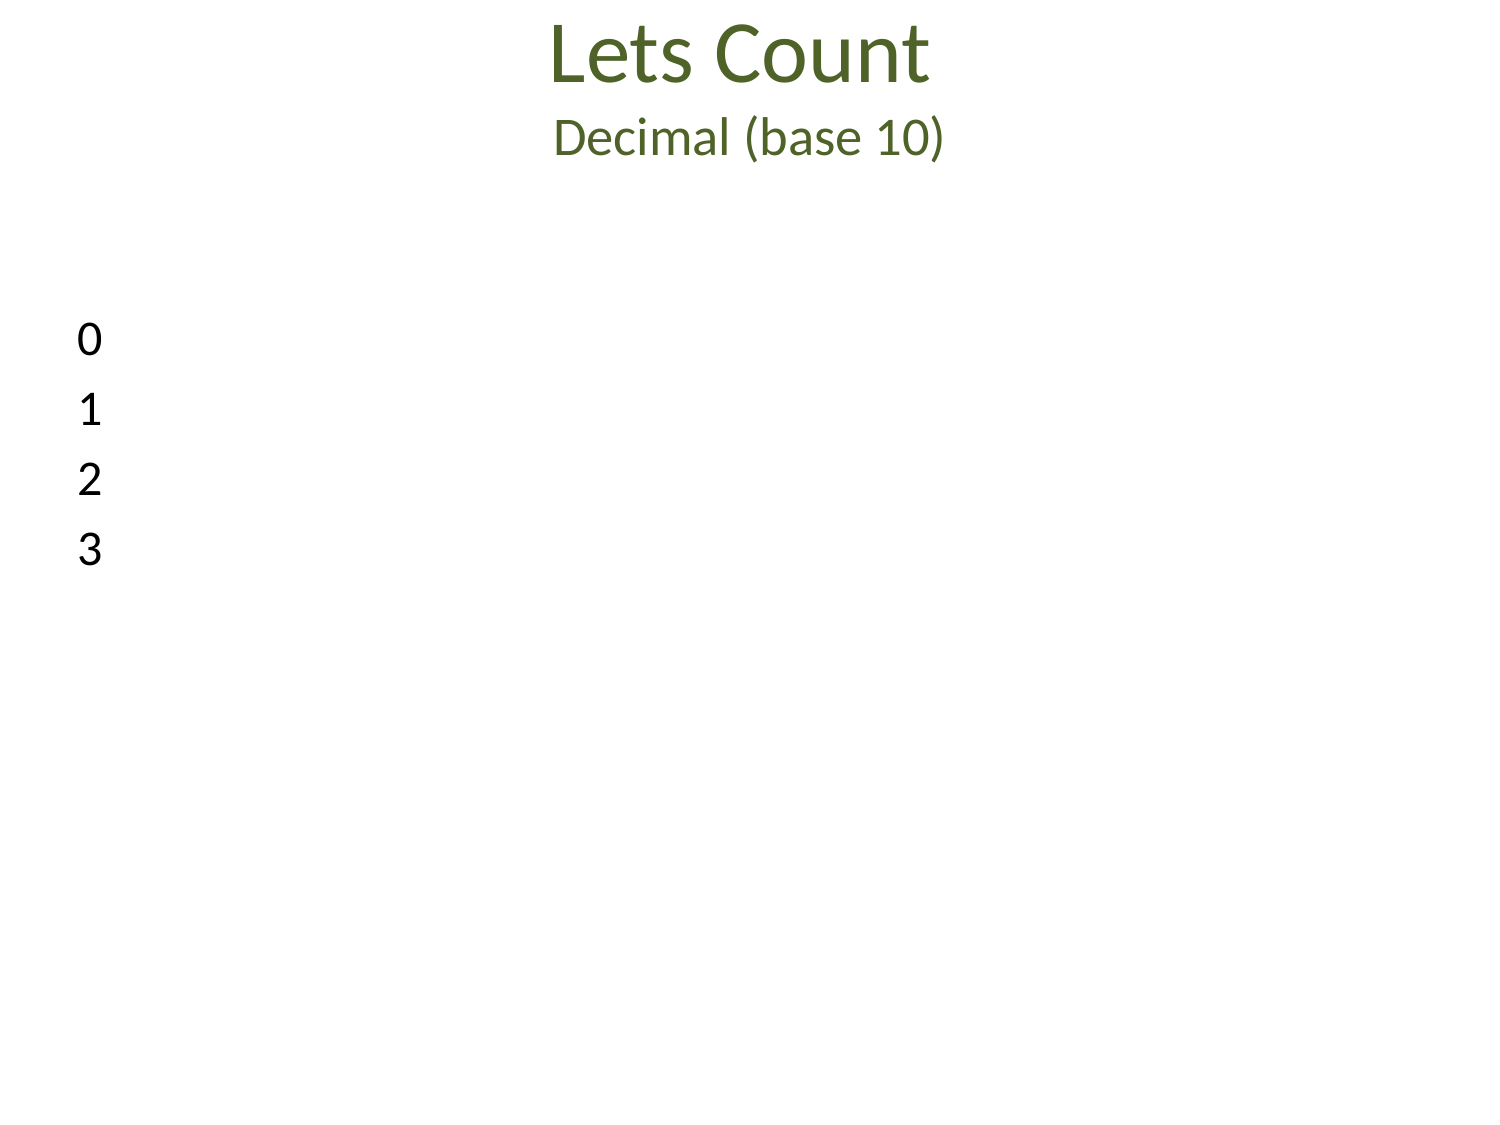

# Lets Count Decimal (base 10)
  0
  1
  2
  3